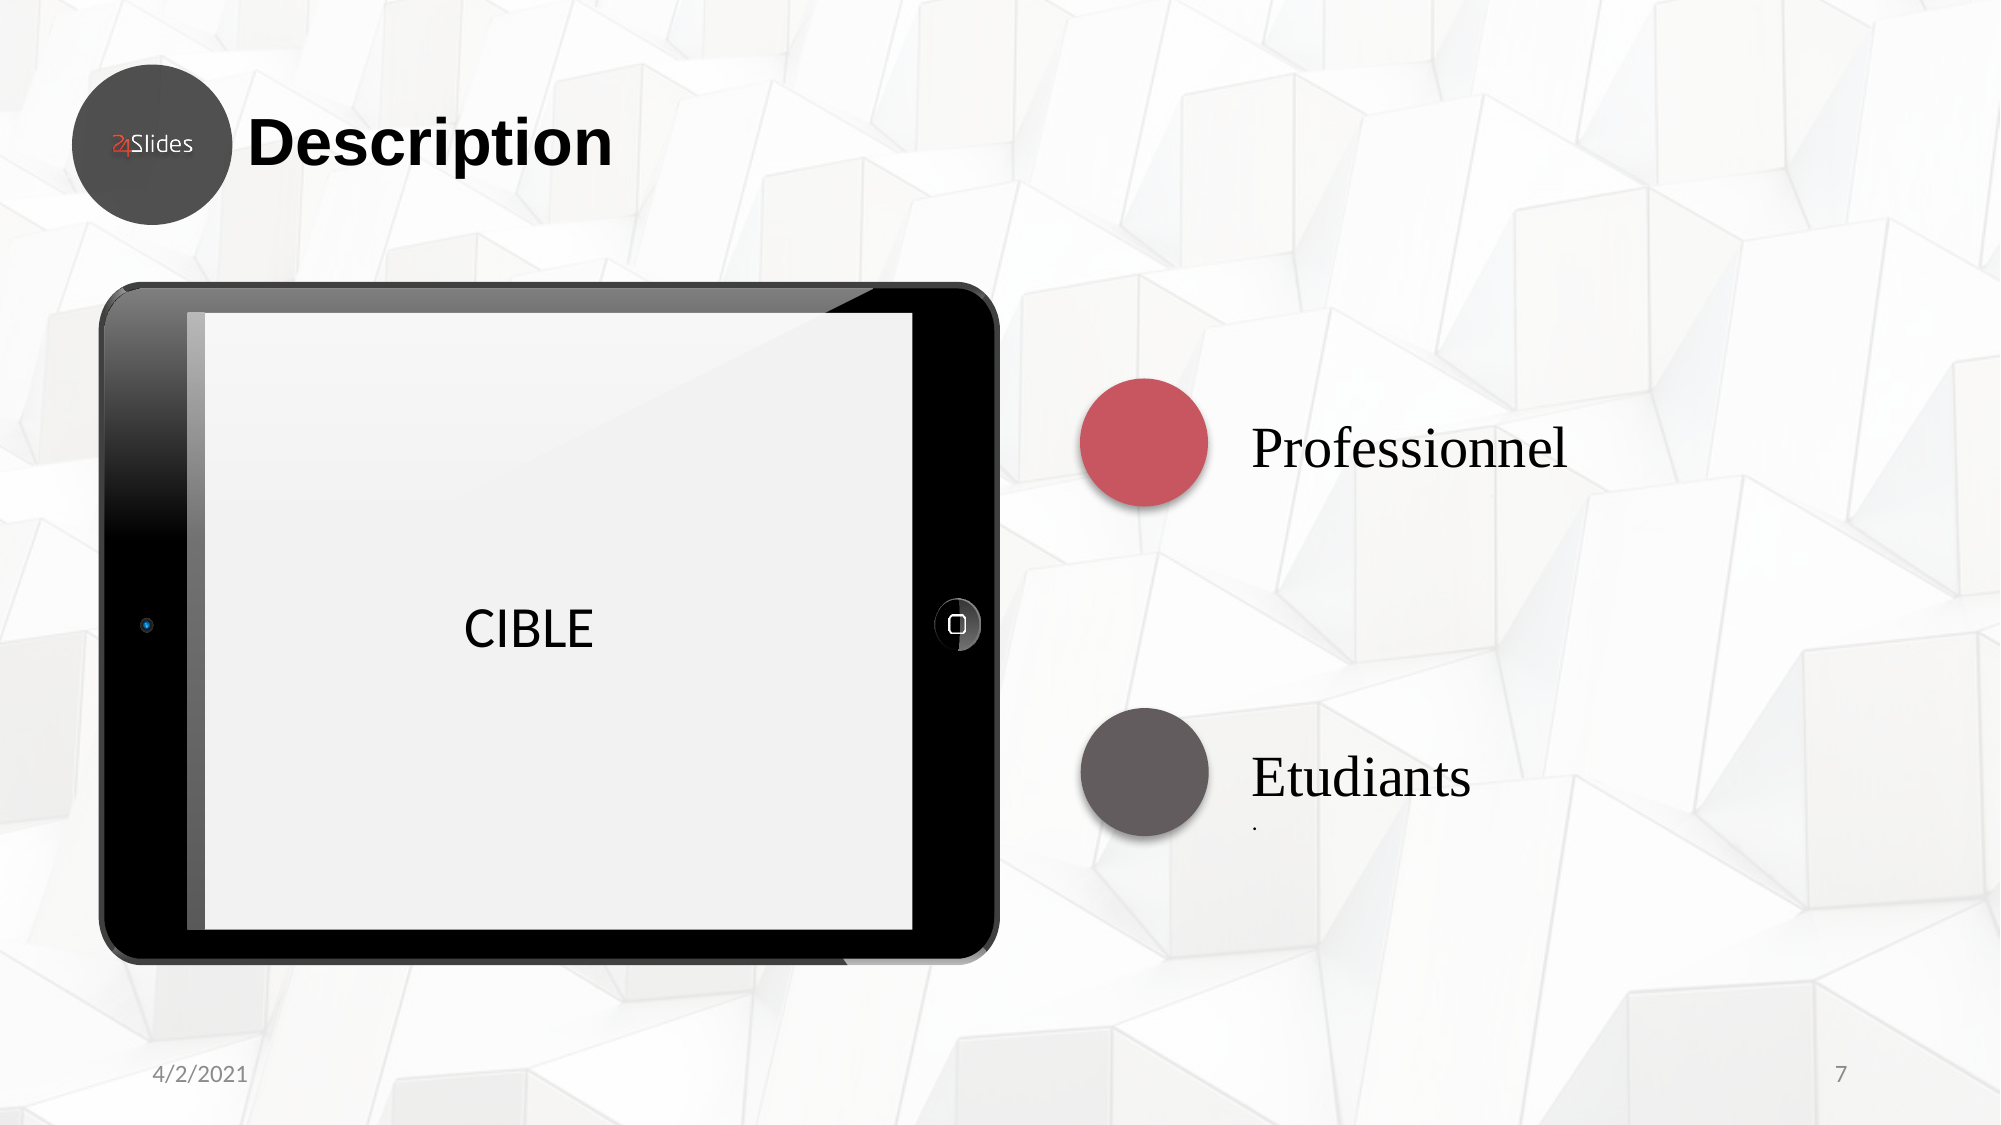

Description

     Professionnel

CIBLE

Etudiants
.
4/2/2021
7